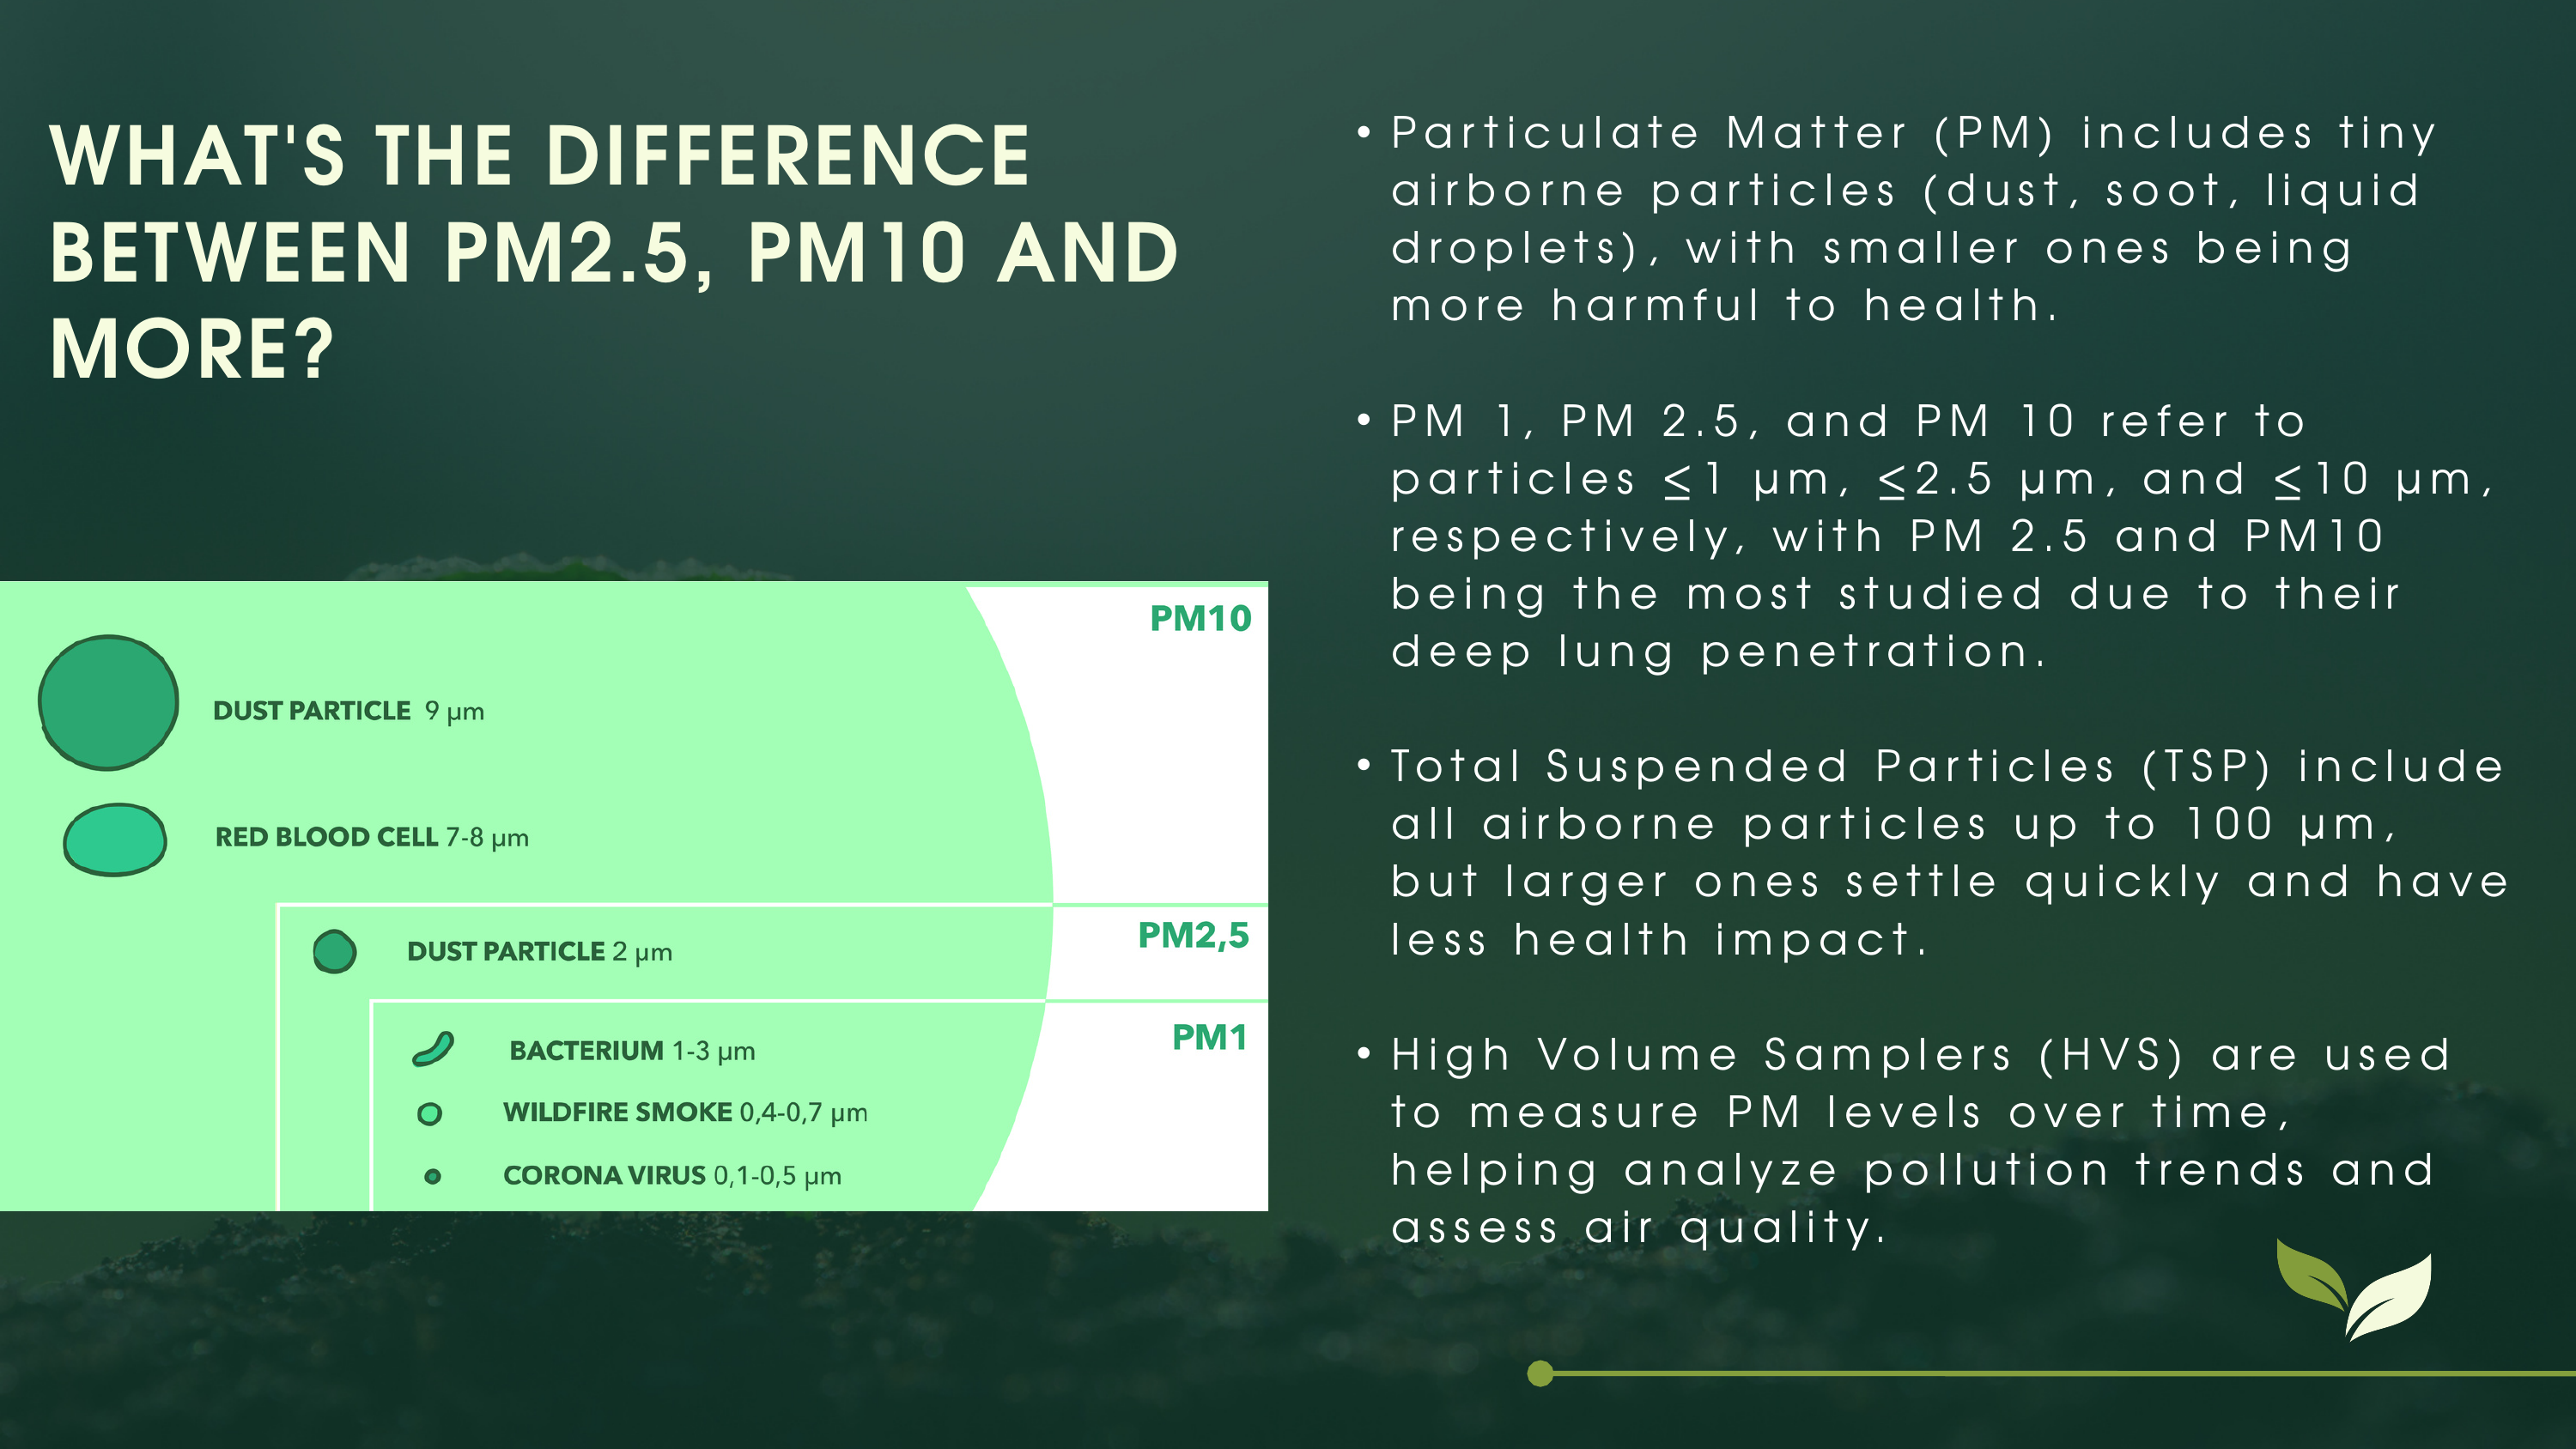

Particulate Matter (PM) includes tiny airborne particles (dust, soot, liquid droplets), with smaller ones being more harmful to health.

PM 1, PM 2.5, and PM 10 refer to particles ≤1 µm, ≤2.5 µm, and ≤10 µm, respectively, with PM 2.5 and PM10 being the most studied due to their deep lung penetration.

Total Suspended Particles (TSP) include all airborne particles up to 100 µm, but larger ones settle quickly and have less health impact.

High Volume Samplers (HVS) are used to measure PM levels over time, helping analyze pollution trends and assess air quality.

WHAT'S THE DIFFERENCE BETWEEN PM2.5, PM10 AND MORE?